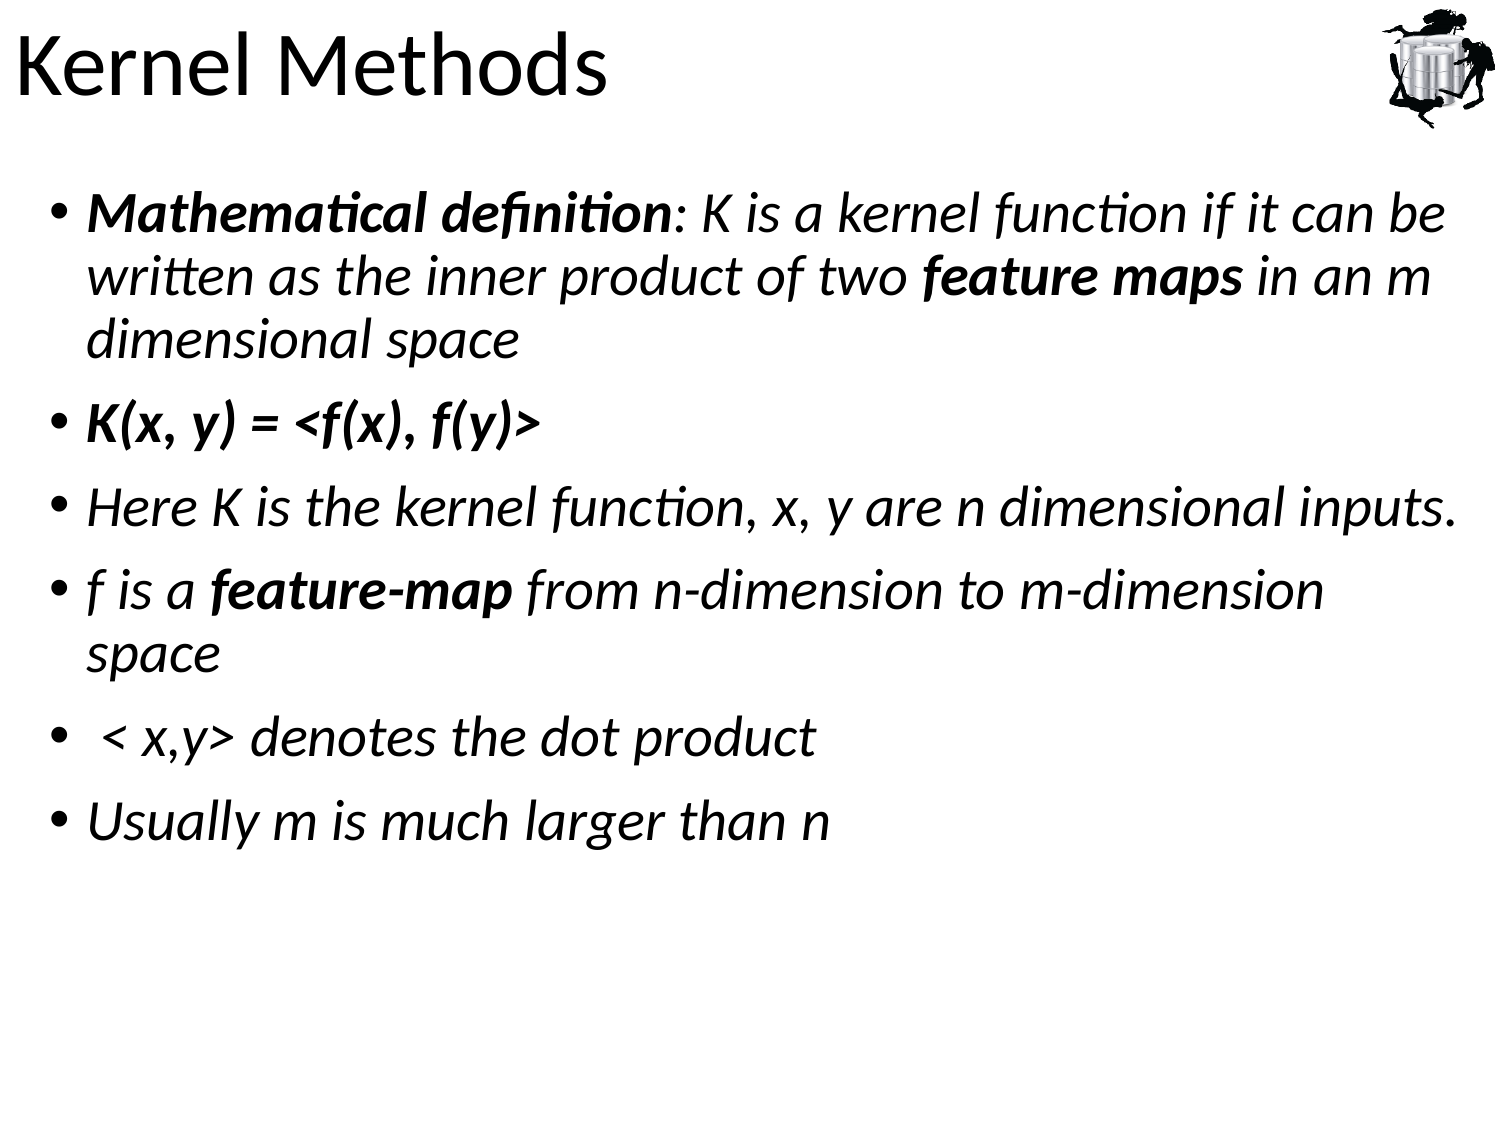

# Kernel Methods
Mathematical definition: K is a kernel function if it can be written as the inner product of two feature maps in an m dimensional space
K(x, y) = <f(x), f(y)>
Here K is the kernel function, x, y are n dimensional inputs.
f is a feature-map from n-dimension to m-dimension space
 < x,y> denotes the dot product
Usually m is much larger than n